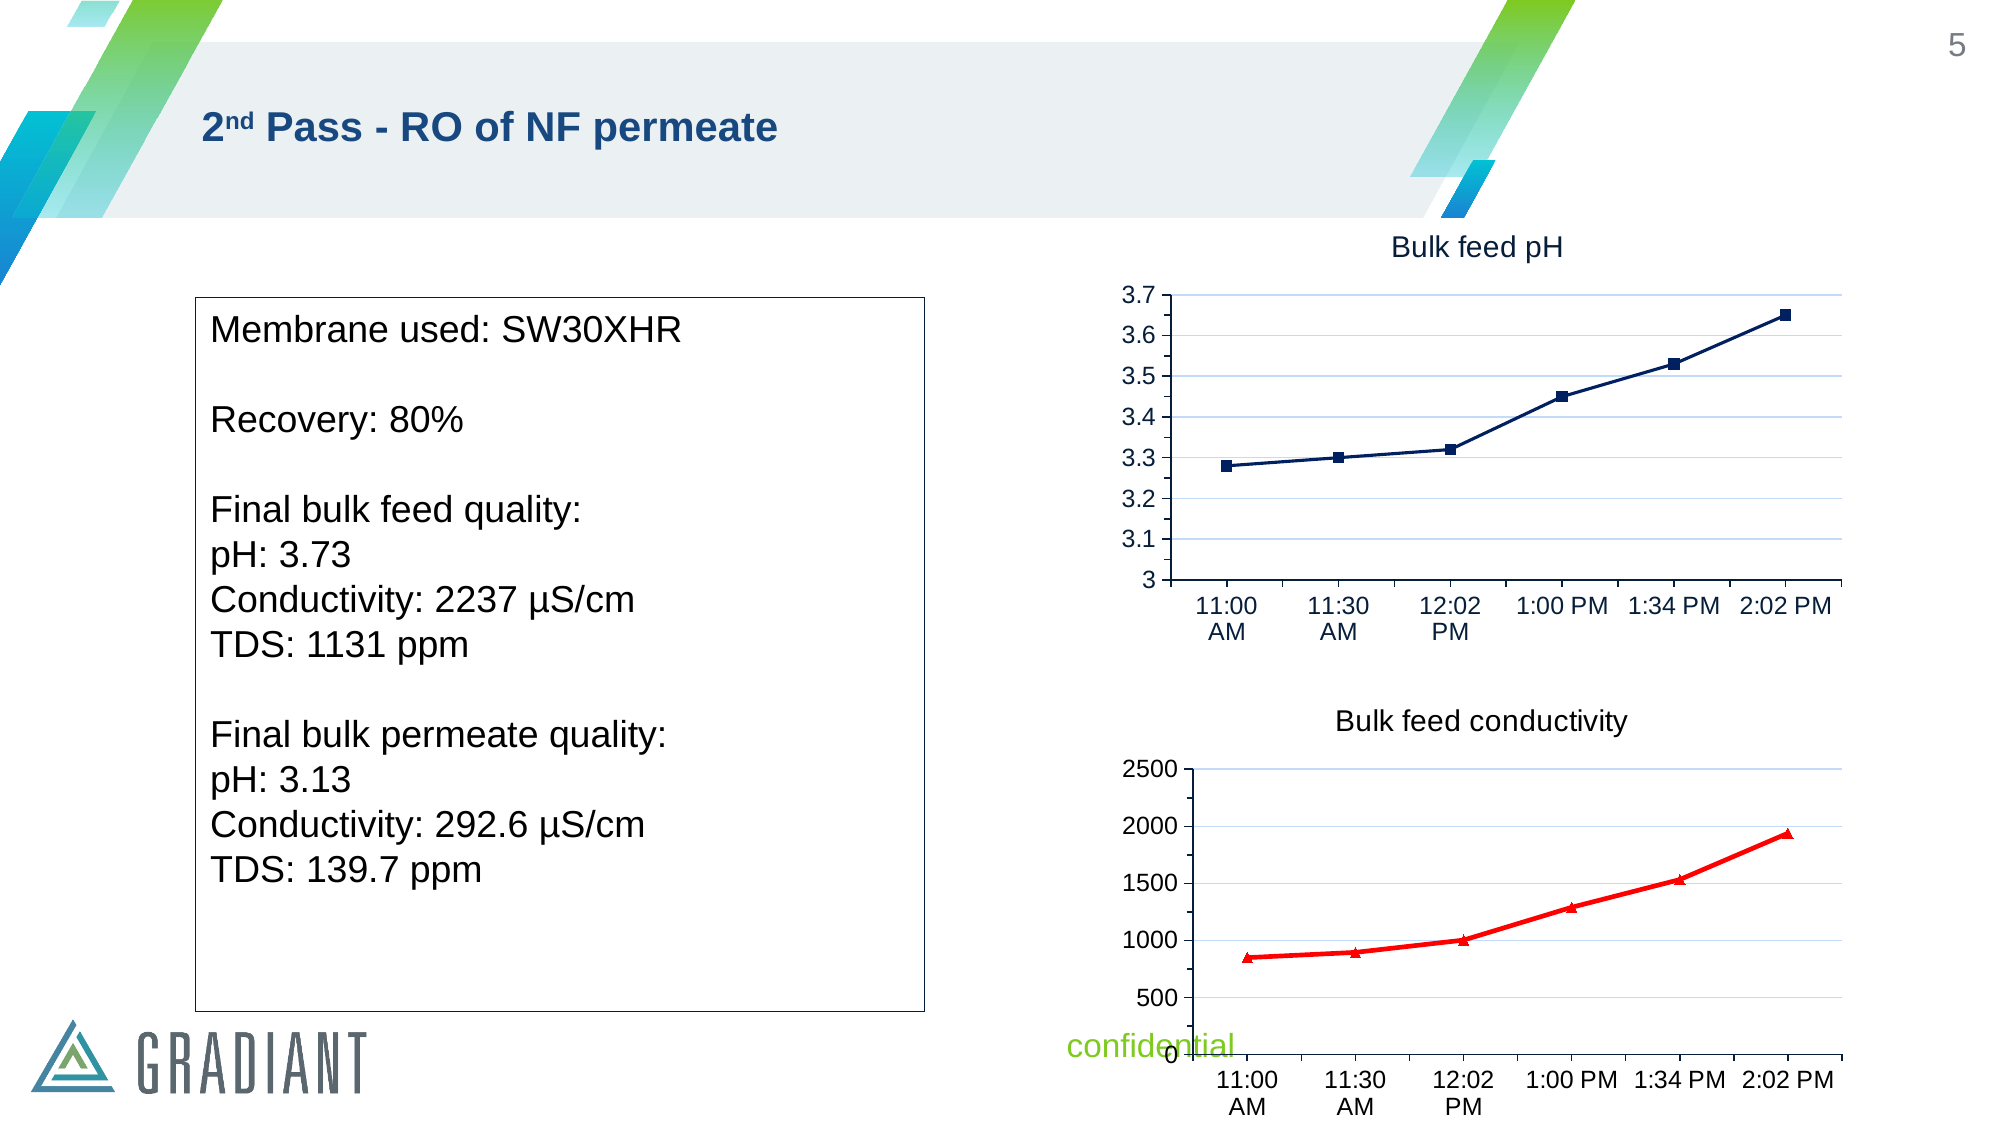

5
# 2nd Pass - RO of NF permeate

### Chart:

| Category | Bulk feed pH  |
|---|---|
| 0.45833333333333331 | 3.28 |
| 0.47916666666666669 | 3.3 |
| 0.50138888888888888 | 3.32 |
| 0.54166666666666663 | 3.45 |
| 0.56527777777777777 | 3.53 |
| 0.58472222222222225 | 3.65 |
Membrane used: SW30XHR

Recovery: 80%

Final bulk feed quality:
pH: 3.73
Conductivity: 2237 µS/cm
TDS: 1131 ppm

Final bulk permeate quality:
pH: 3.13
Conductivity: 292.6 µS/cm
TDS: 139.7 ppm

### Chart: Bulk feed conductivity

| Category | Bulk feed conductivity (uS/cm) |
|---|---|
| 0.45833333333333331 | 847.9 |
| 0.47916666666666669 | 894.4 |
| 0.50138888888888888 | 1002.0 |
| 0.54166666666666663 | 1289.0 |
| 0.56527777777777777 | 1533.0 |
| 0.58472222222222225 | 1939.0 |